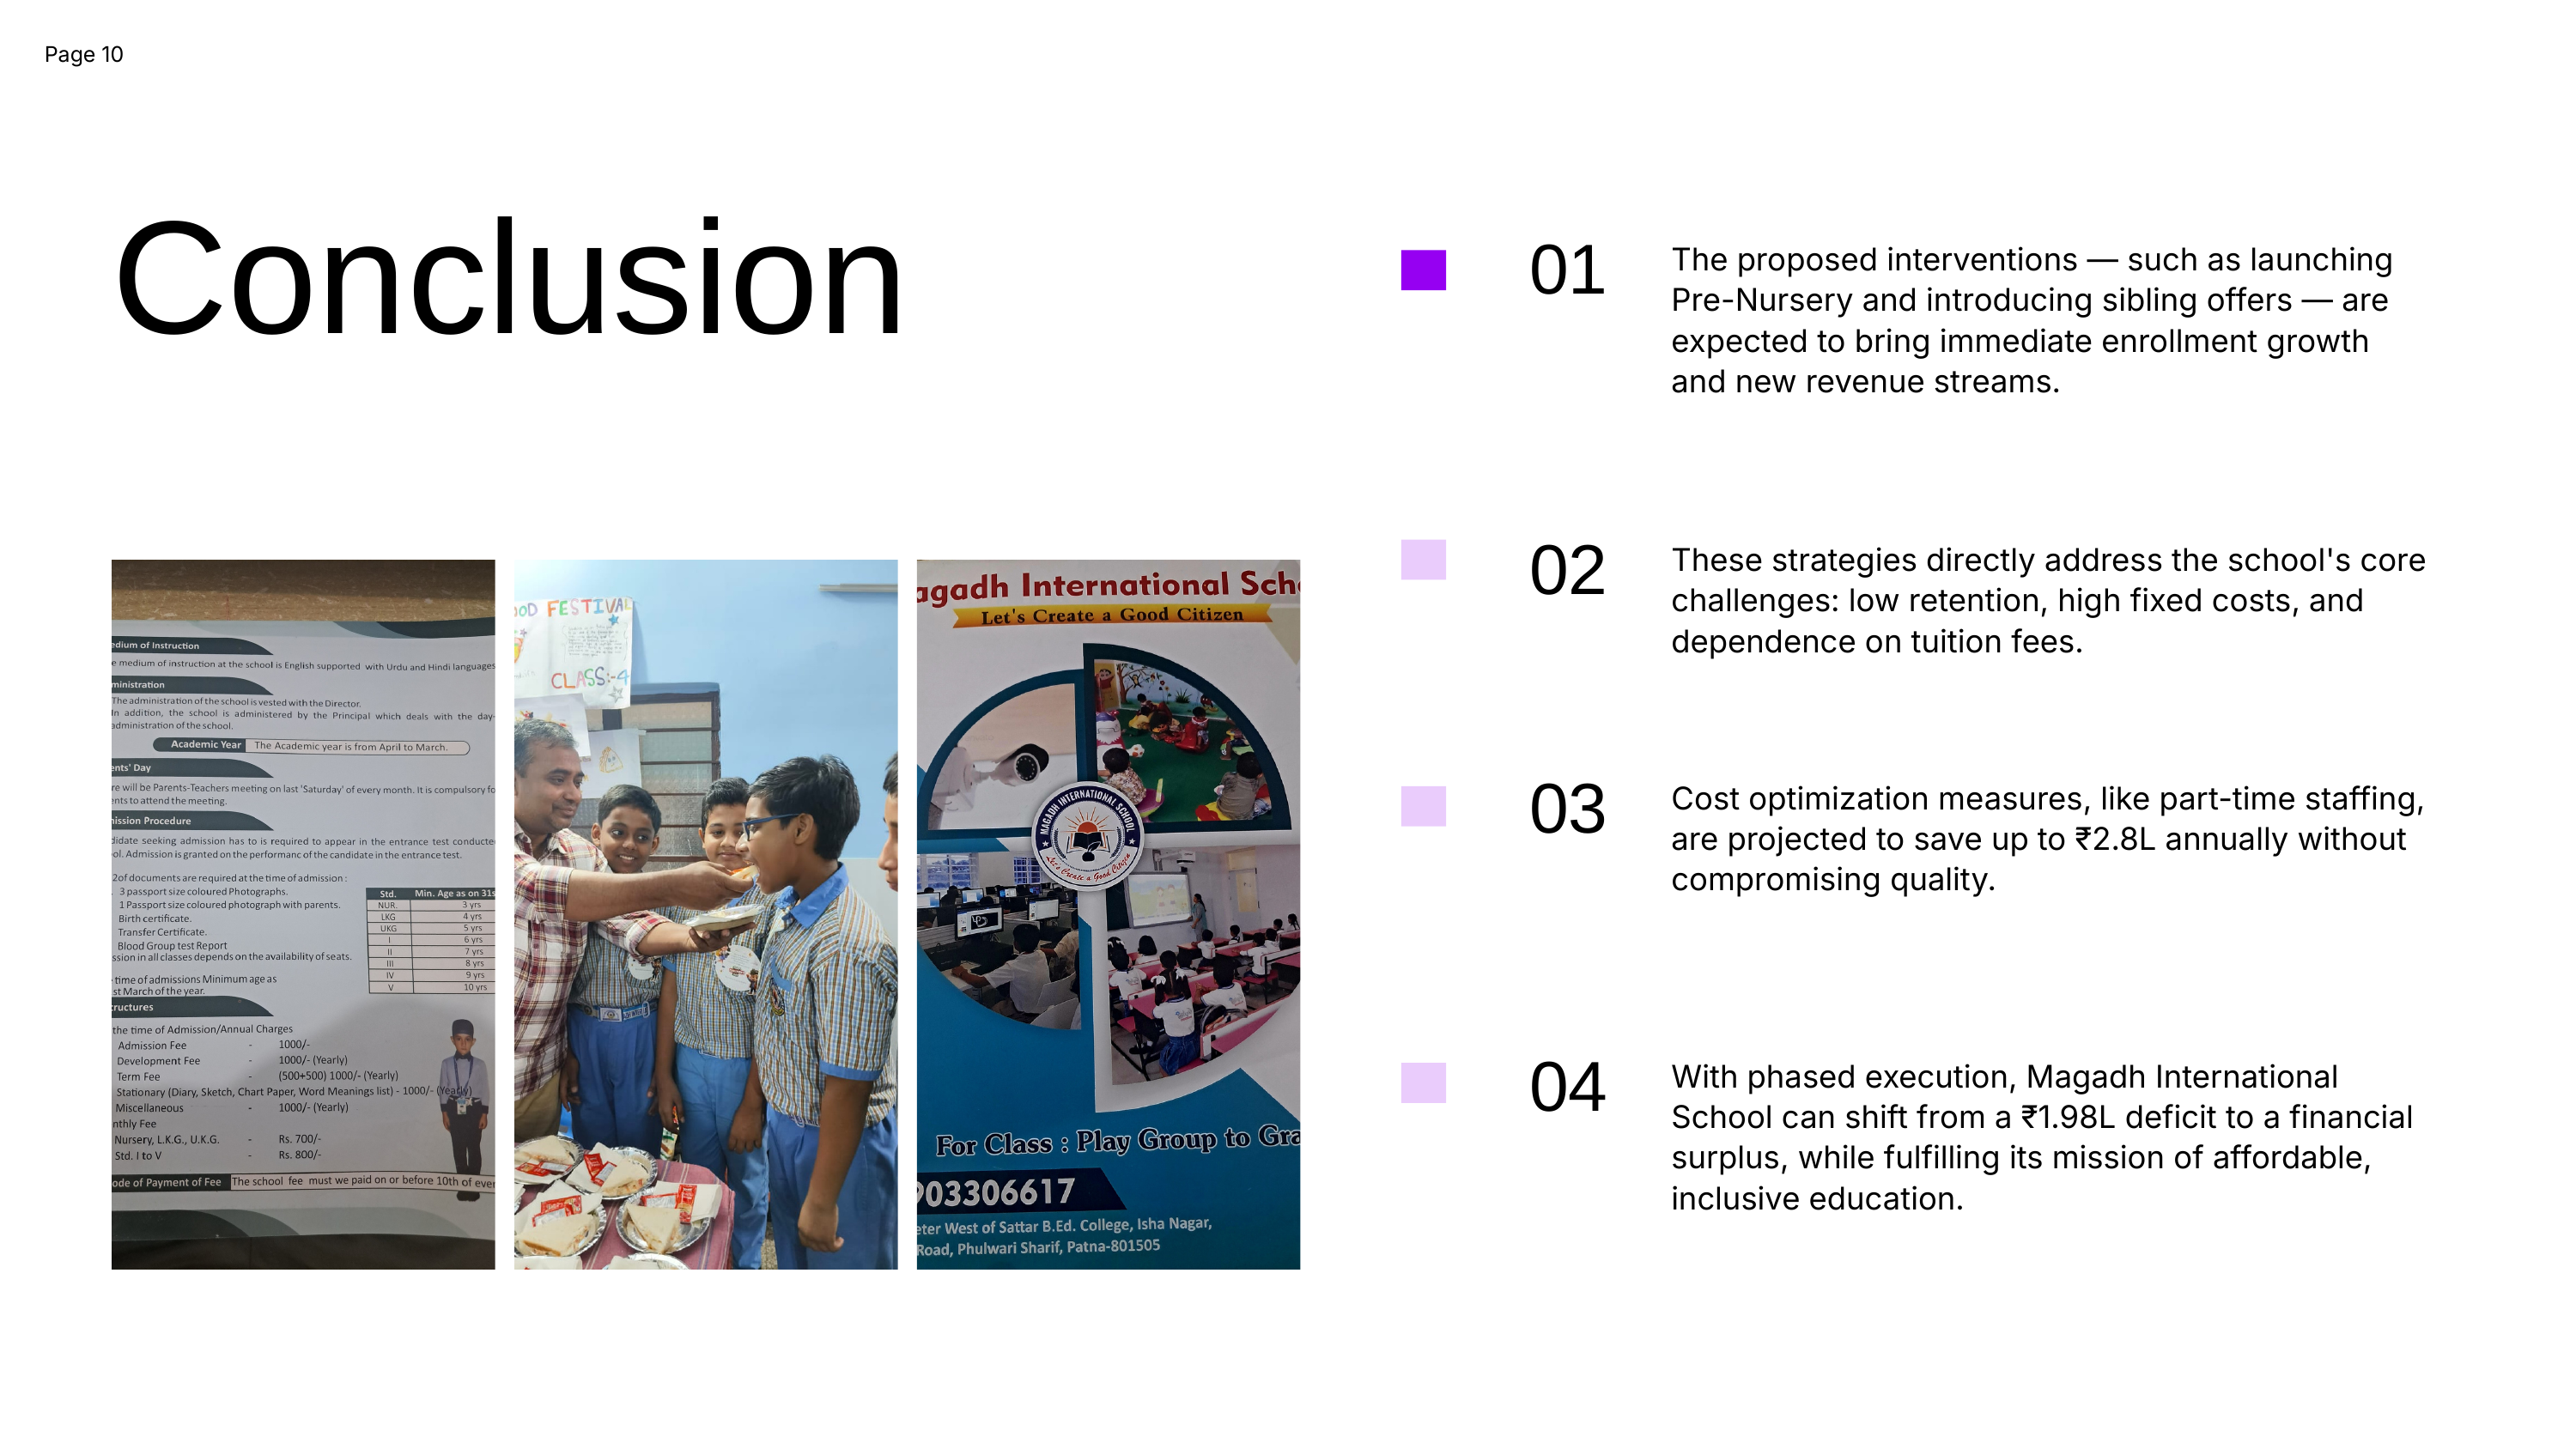

Page 10
Conclusion
01
The proposed interventions — such as launching Pre-Nursery and introducing sibling offers — are expected to bring immediate enrollment growth and new revenue streams.

02
These strategies directly address the school's core challenges: low retention, high fixed costs, and dependence on tuition fees.

03
Cost optimization measures, like part-time staffing, are projected to save up to ₹2.8L annually without compromising quality.

04
With phased execution, Magadh International School can shift from a ₹1.98L deficit to a financial surplus, while fulfilling its mission of affordable, inclusive education.